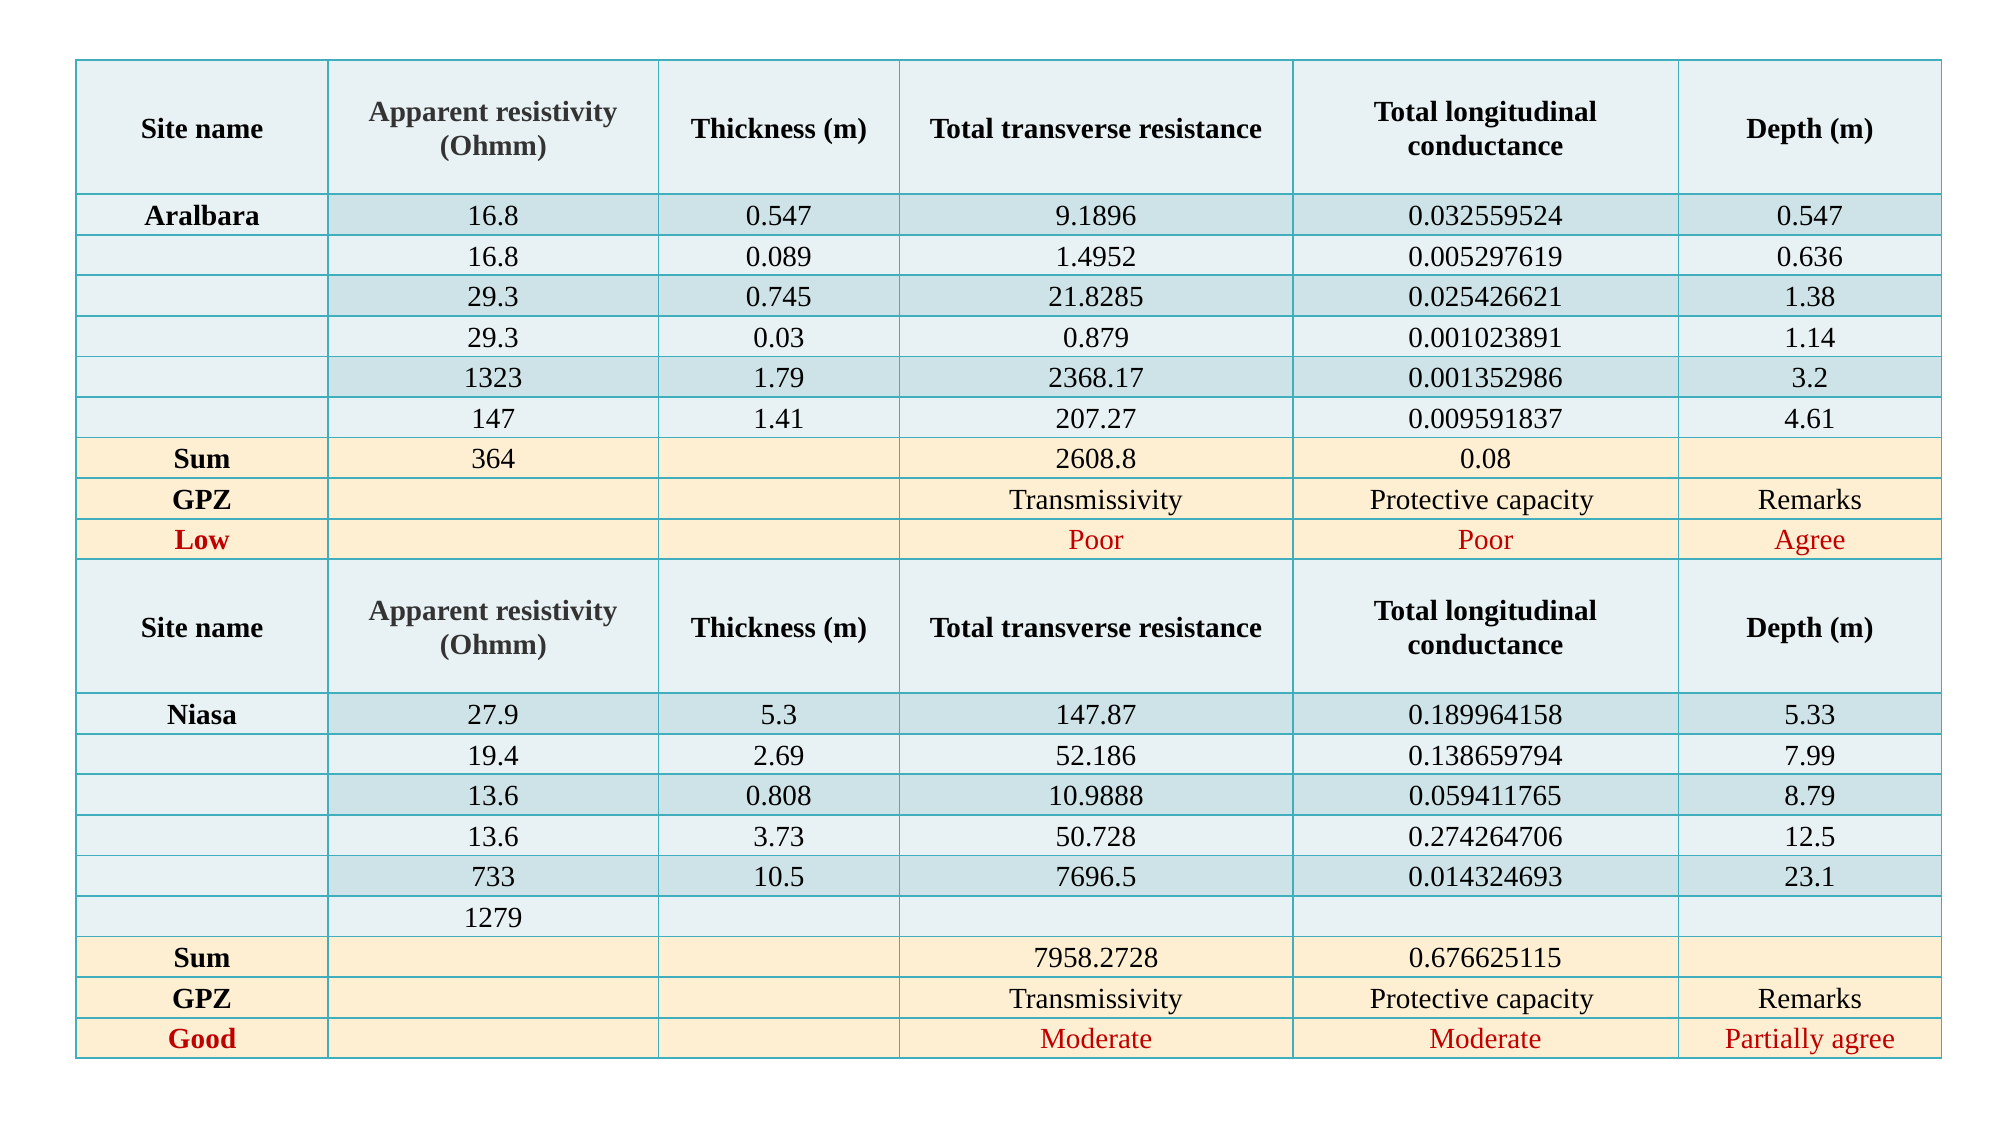

| Site name | Apparent resistivity (Ohmm) | Thickness (m) | Total transverse resistance | Total longitudinal conductance | Depth (m) |
| --- | --- | --- | --- | --- | --- |
| Aralbara | 16.8 | 0.547 | 9.1896 | 0.032559524 | 0.547 |
|  | 16.8 | 0.089 | 1.4952 | 0.005297619 | 0.636 |
|  | 29.3 | 0.745 | 21.8285 | 0.025426621 | 1.38 |
|  | 29.3 | 0.03 | 0.879 | 0.001023891 | 1.14 |
|  | 1323 | 1.79 | 2368.17 | 0.001352986 | 3.2 |
|  | 147 | 1.41 | 207.27 | 0.009591837 | 4.61 |
| Sum | 364 |  | 2608.8 | 0.08 |  |
| GPZ |  |  | Transmissivity | Protective capacity | Remarks |
| Low |  |  | Poor | Poor | Agree |
| Site name | Apparent resistivity (Ohmm) | Thickness (m) | Total transverse resistance | Total longitudinal conductance | Depth (m) |
| Niasa | 27.9 | 5.3 | 147.87 | 0.189964158 | 5.33 |
|  | 19.4 | 2.69 | 52.186 | 0.138659794 | 7.99 |
|  | 13.6 | 0.808 | 10.9888 | 0.059411765 | 8.79 |
|  | 13.6 | 3.73 | 50.728 | 0.274264706 | 12.5 |
|  | 733 | 10.5 | 7696.5 | 0.014324693 | 23.1 |
|  | 1279 |  |  |  |  |
| Sum |  |  | 7958.2728 | 0.676625115 |  |
| GPZ |  |  | Transmissivity | Protective capacity | Remarks |
| Good |  |  | Moderate | Moderate | Partially agree |